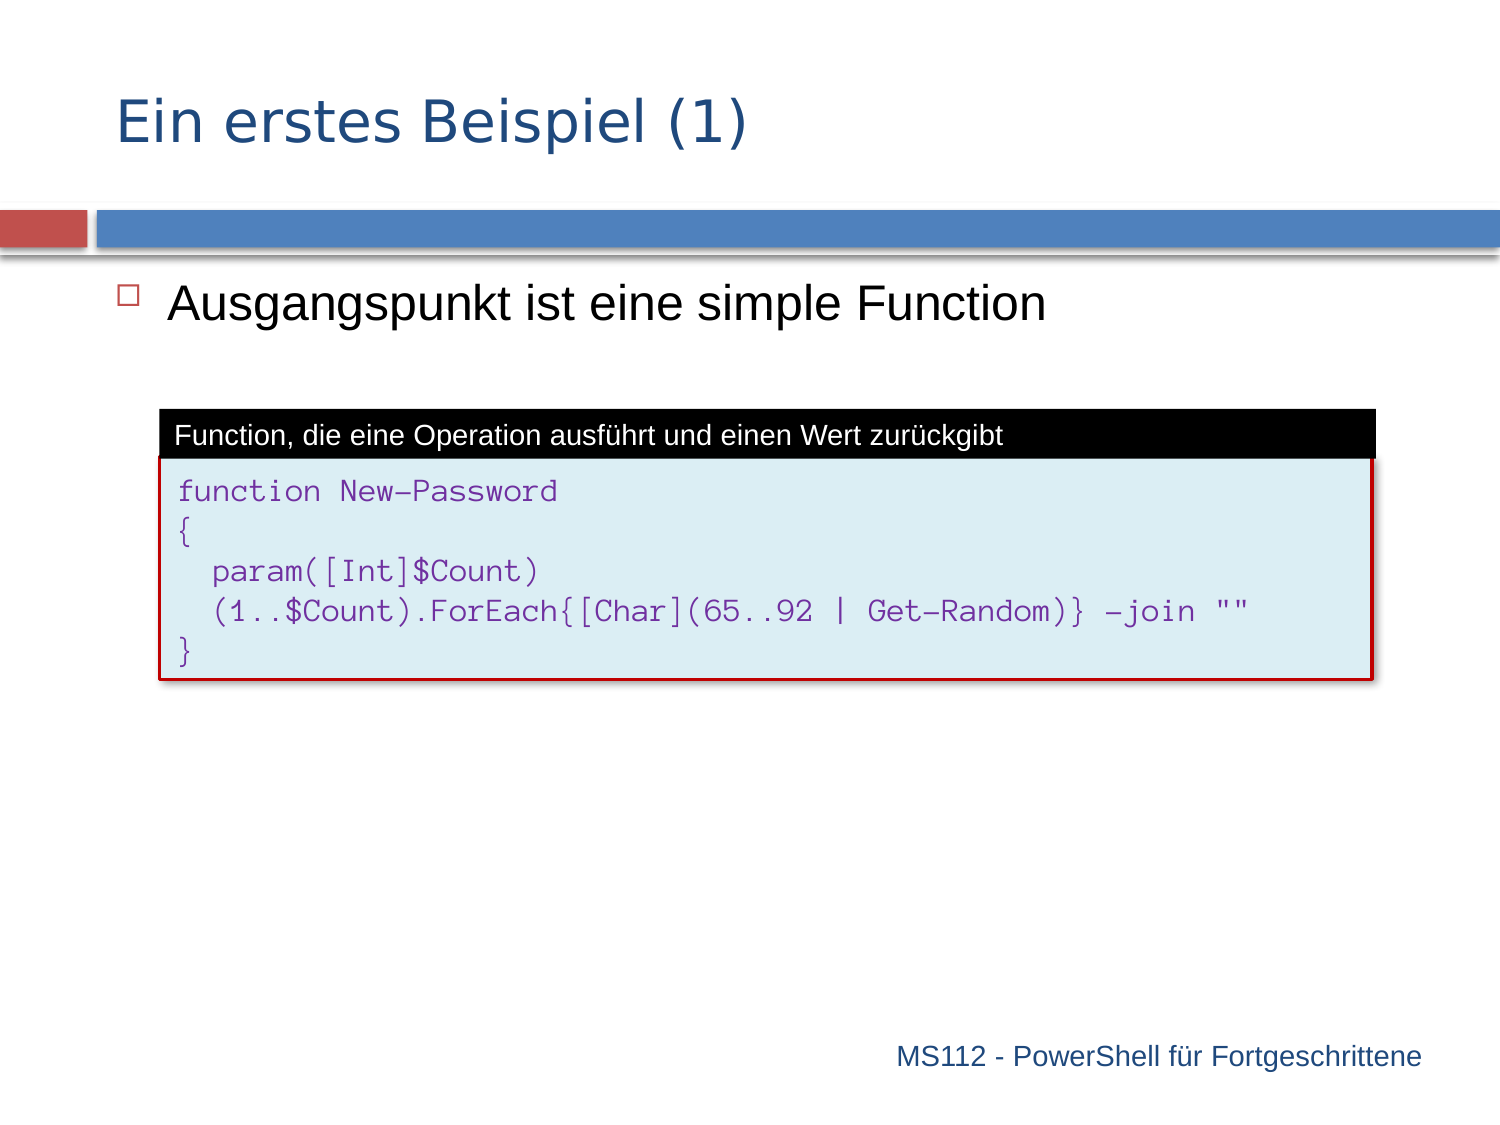

# Ein erstes Beispiel (1)
Ausgangspunkt ist eine simple Function
Function, die eine Operation ausführt und einen Wert zurückgibt
function New-Password
{
  param([Int]$Count)
  (1..$Count).ForEach{[Char](65..92 | Get-Random)} -join ""
}
MS112 - PowerShell für Fortgeschrittene